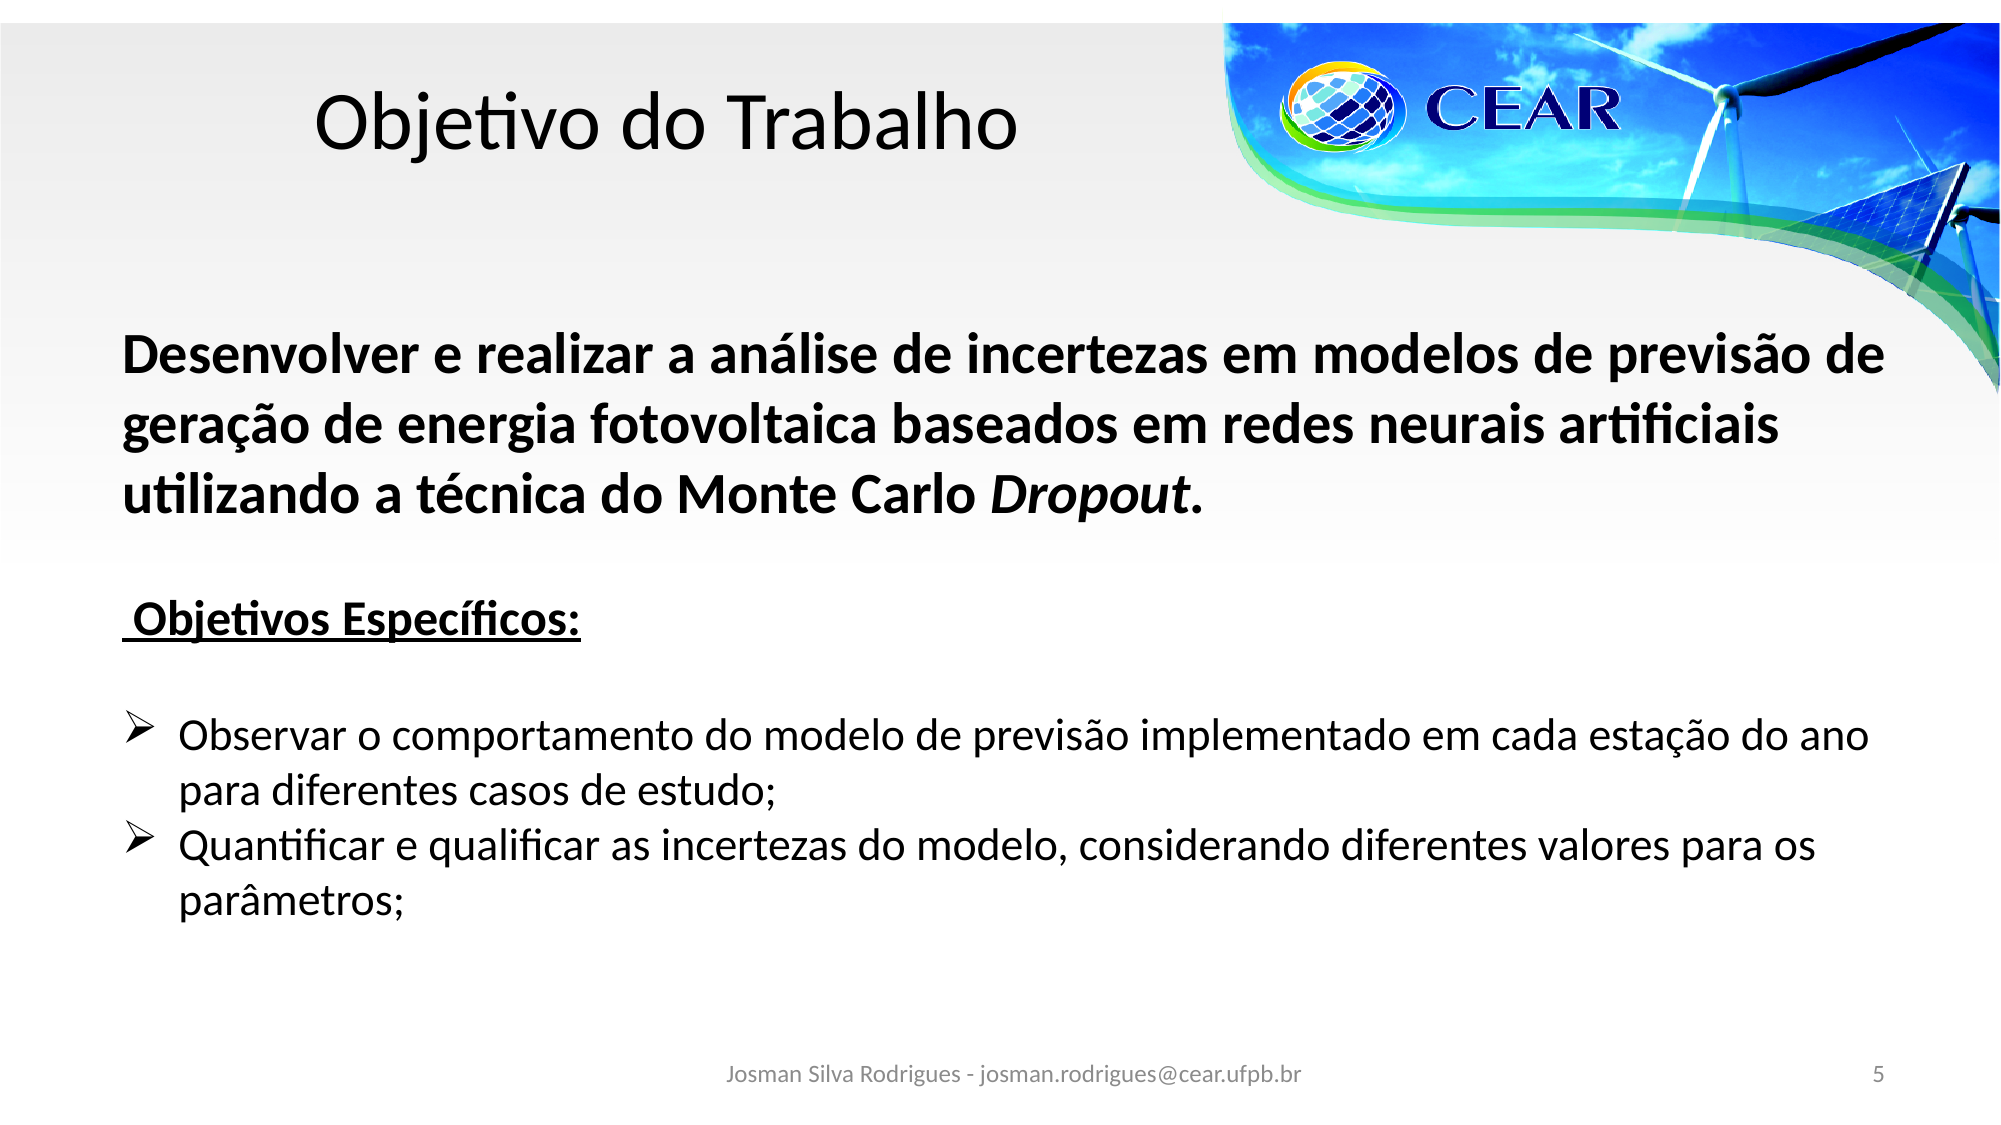

# Objetivo do Trabalho

Desenvolver e realizar a análise de incertezas em modelos de previsão de geração de energia fotovoltaica baseados em redes neurais artificiais utilizando a técnica do Monte Carlo Dropout.

 Objetivos Específicos:

Observar o comportamento do modelo de previsão implementado em cada estação do ano para diferentes casos de estudo;
Quantificar e qualificar as incertezas do modelo, considerando diferentes valores para os parâmetros;
Josman Silva Rodrigues - josman.rodrigues@cear.ufpb.br
5